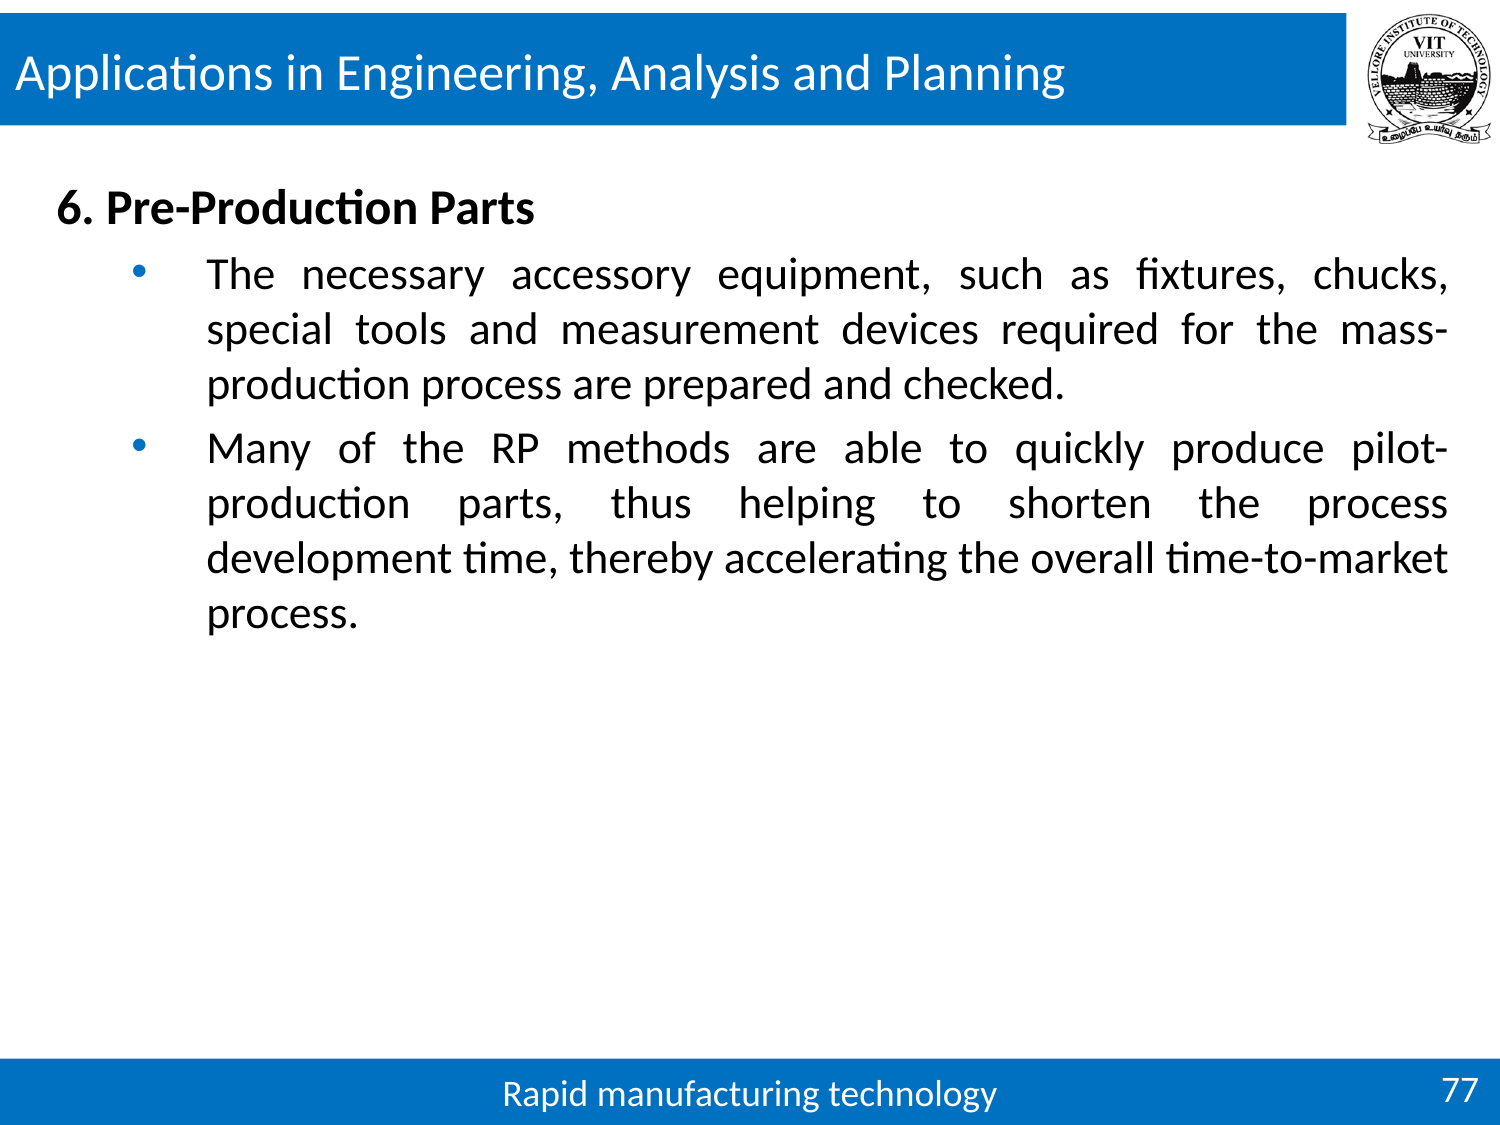

# Applications in Engineering, Analysis and Planning
6. Pre-Production Parts
The necessary accessory equipment, such as fixtures, chucks, special tools and measurement devices required for the mass-production process are prepared and checked.
Many of the RP methods are able to quickly produce pilot-production parts, thus helping to shorten the process development time, thereby accelerating the overall time-to-market process.
77
Rapid manufacturing technology